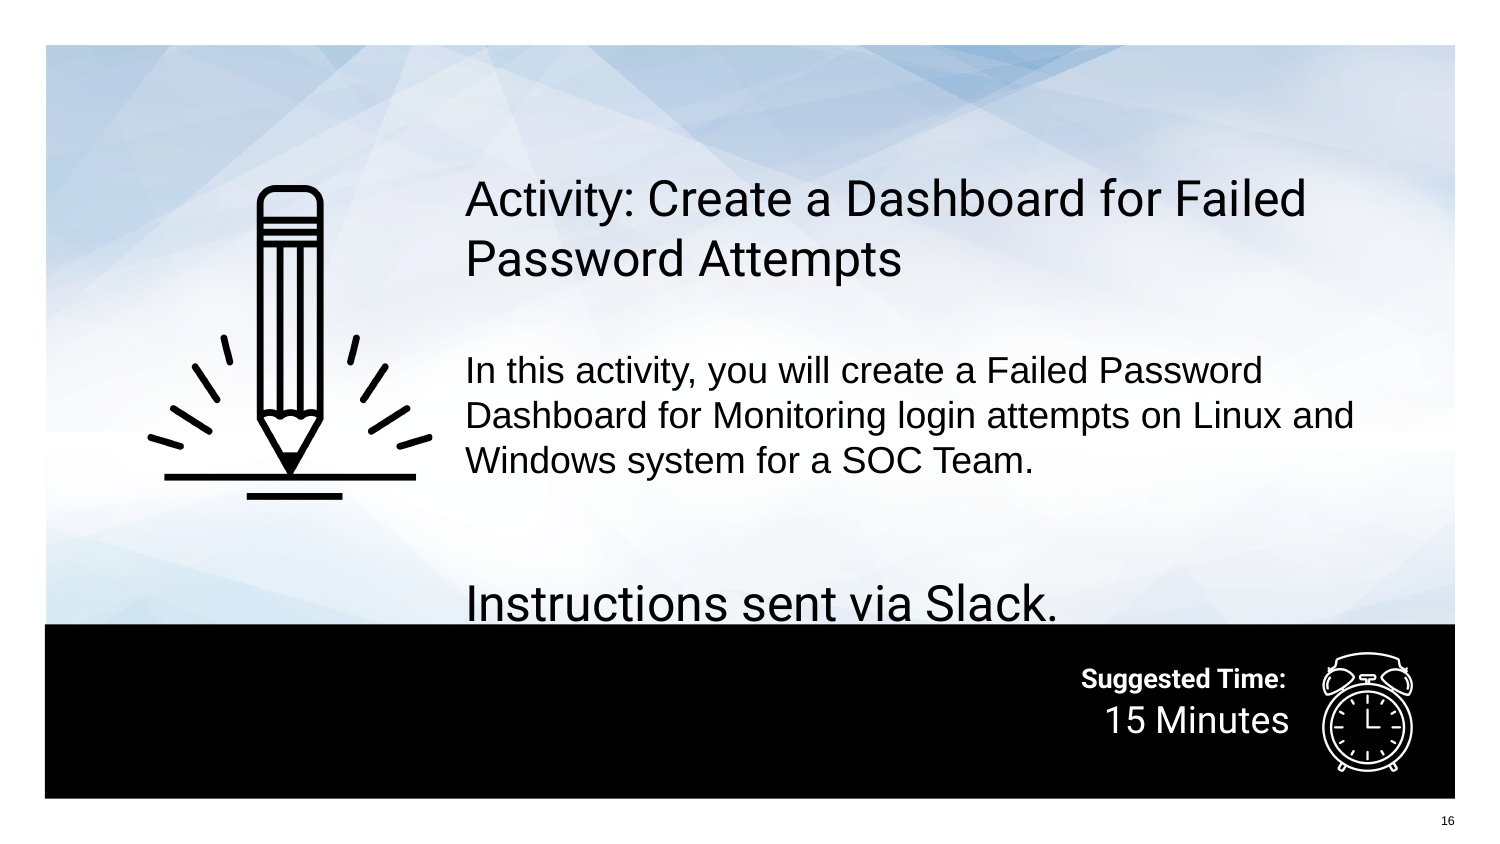

Activity: Create a Dashboard for Failed Password Attempts

In this activity, you will create a Failed Password Dashboard for Monitoring login attempts on Linux and Windows system for a SOC Team.

Instructions sent via Slack.
# 15 Minutes

16